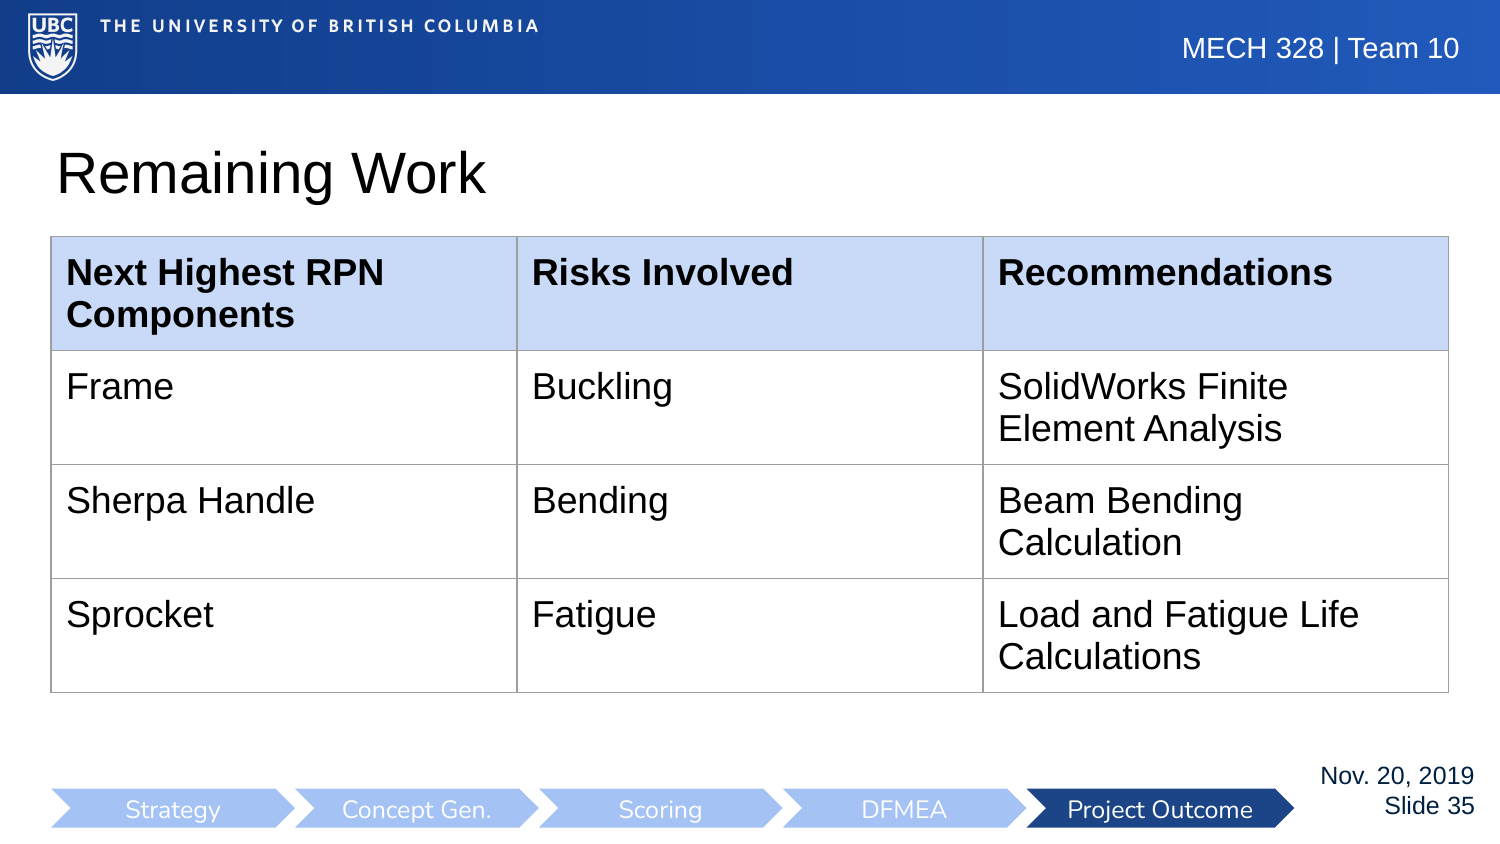

Remaining Work
| Next Highest RPN Components | Risks Involved | Recommendations |
| --- | --- | --- |
| Frame | Buckling | SolidWorks Finite Element Analysis |
| Sherpa Handle | Bending | Beam Bending Calculation |
| Sprocket | Fatigue | Load and Fatigue Life Calculations |
Strategy
Concept Gen.
Scoring
DFMEA
Project Outcome